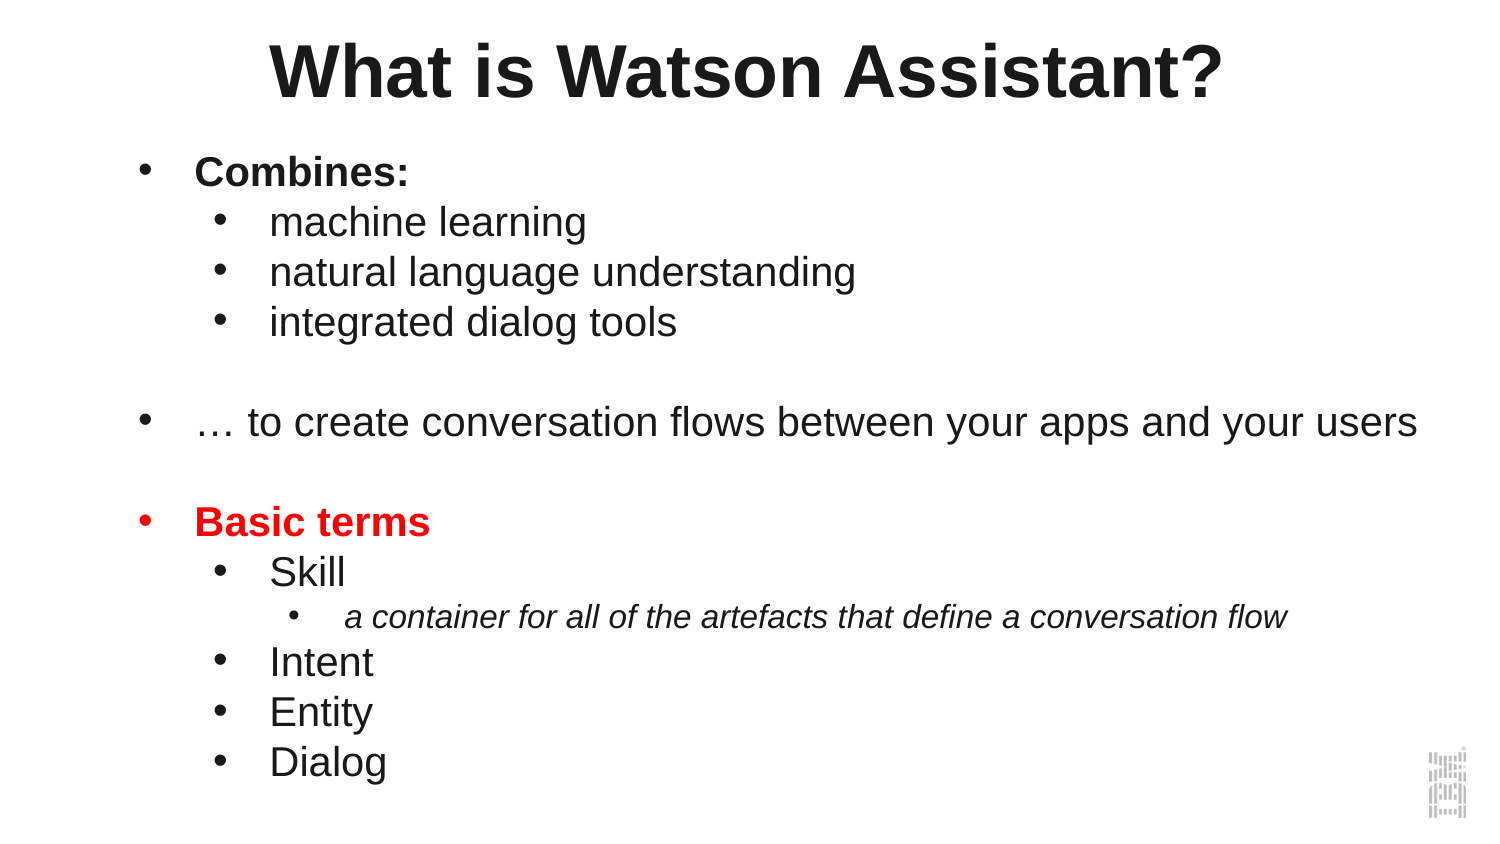

What is Watson Assistant?
Combines:
machine learning
natural language understanding
integrated dialog tools

… to create conversation flows between your apps and your users

Basic terms
Skill
a container for all of the artefacts that define a conversation flow
Intent
Entity
Dialog